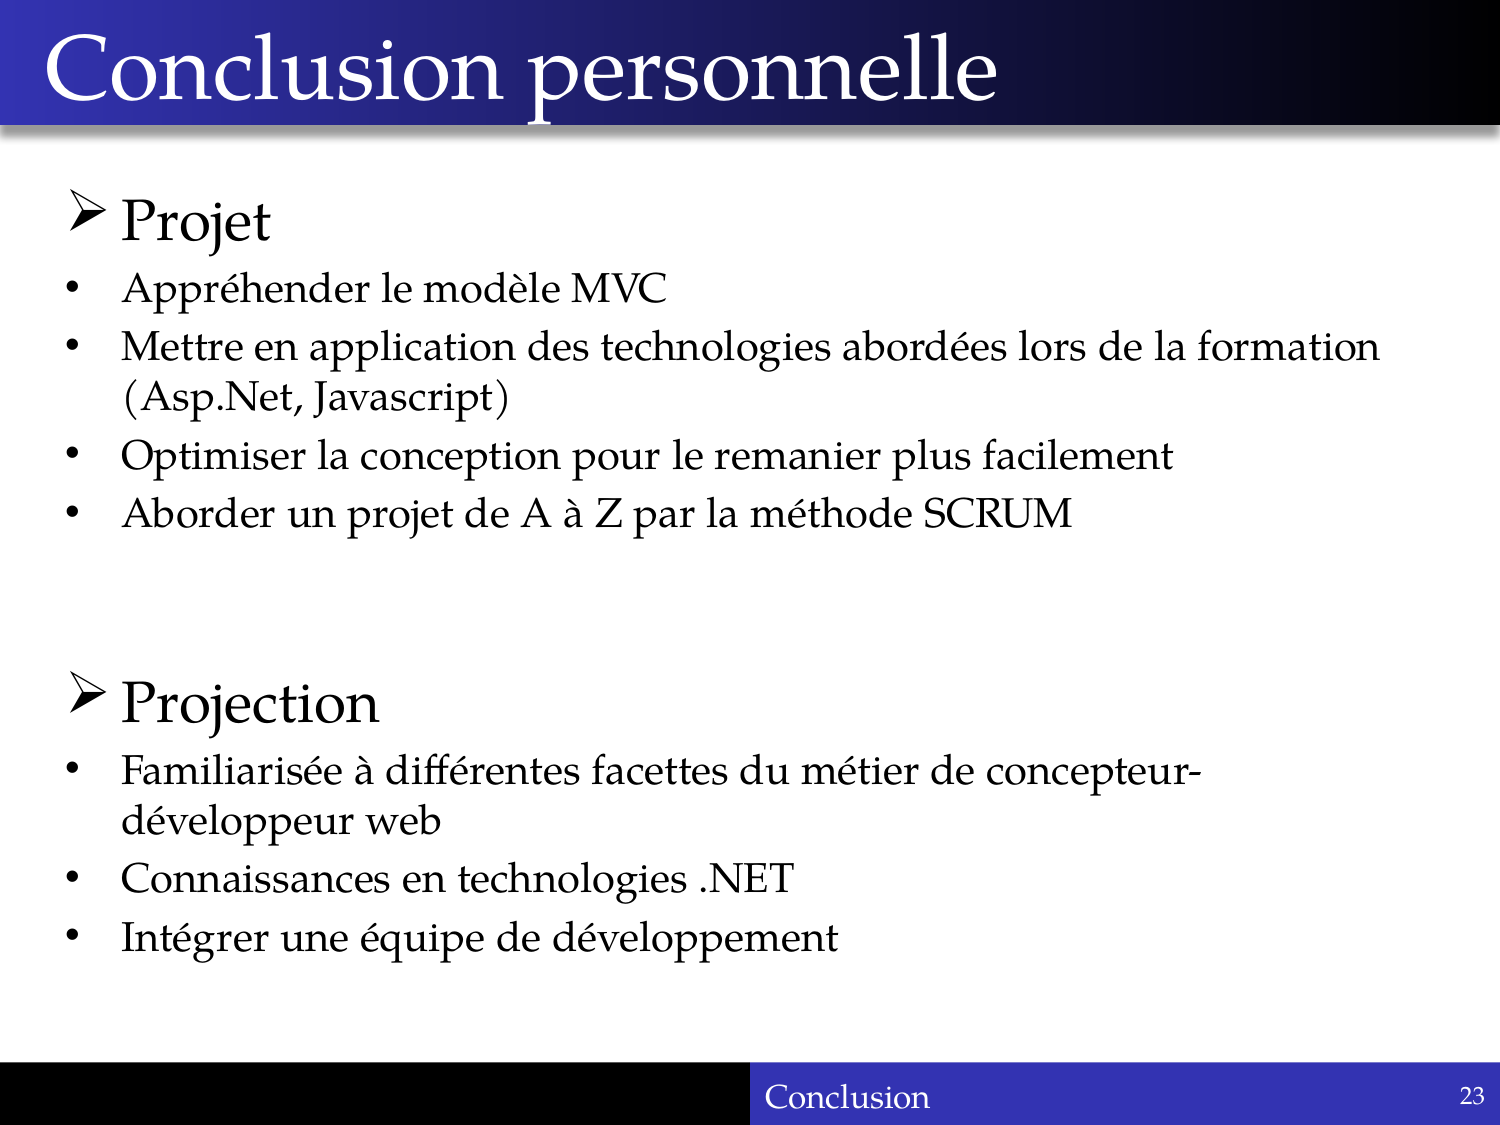

# Conclusion personnelle
Projet
Appréhender le modèle MVC
Mettre en application des technologies abordées lors de la formation (Asp.Net, Javascript)
Optimiser la conception pour le remanier plus facilement
Aborder un projet de A à Z par la méthode SCRUM

Projection
Familiarisée à différentes facettes du métier de concepteur-développeur web
Connaissances en technologies .NET
Intégrer une équipe de développement
Conclusion
23